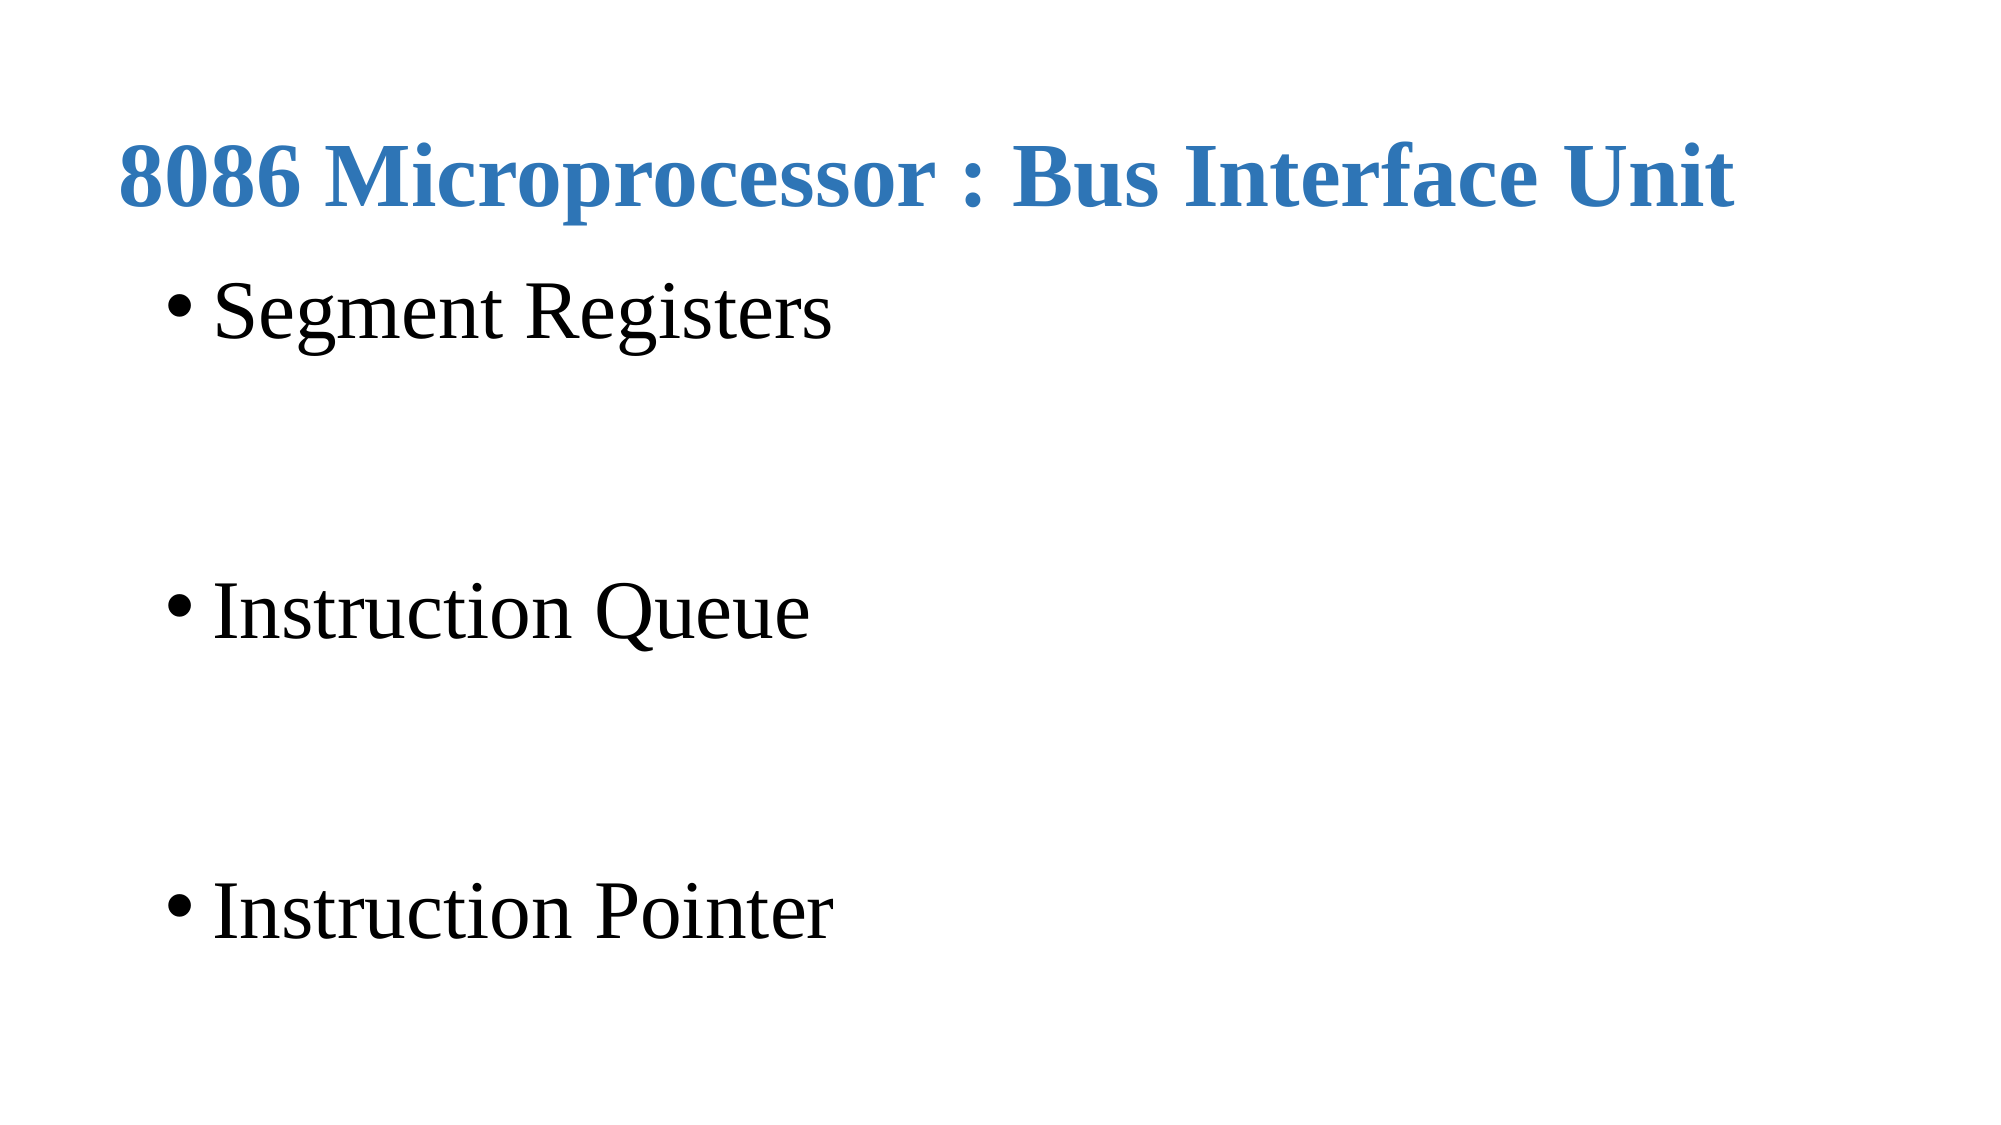

# 8086 Microprocessor : Bus Interface Unit
Segment Registers

Instruction Queue

Instruction Pointer